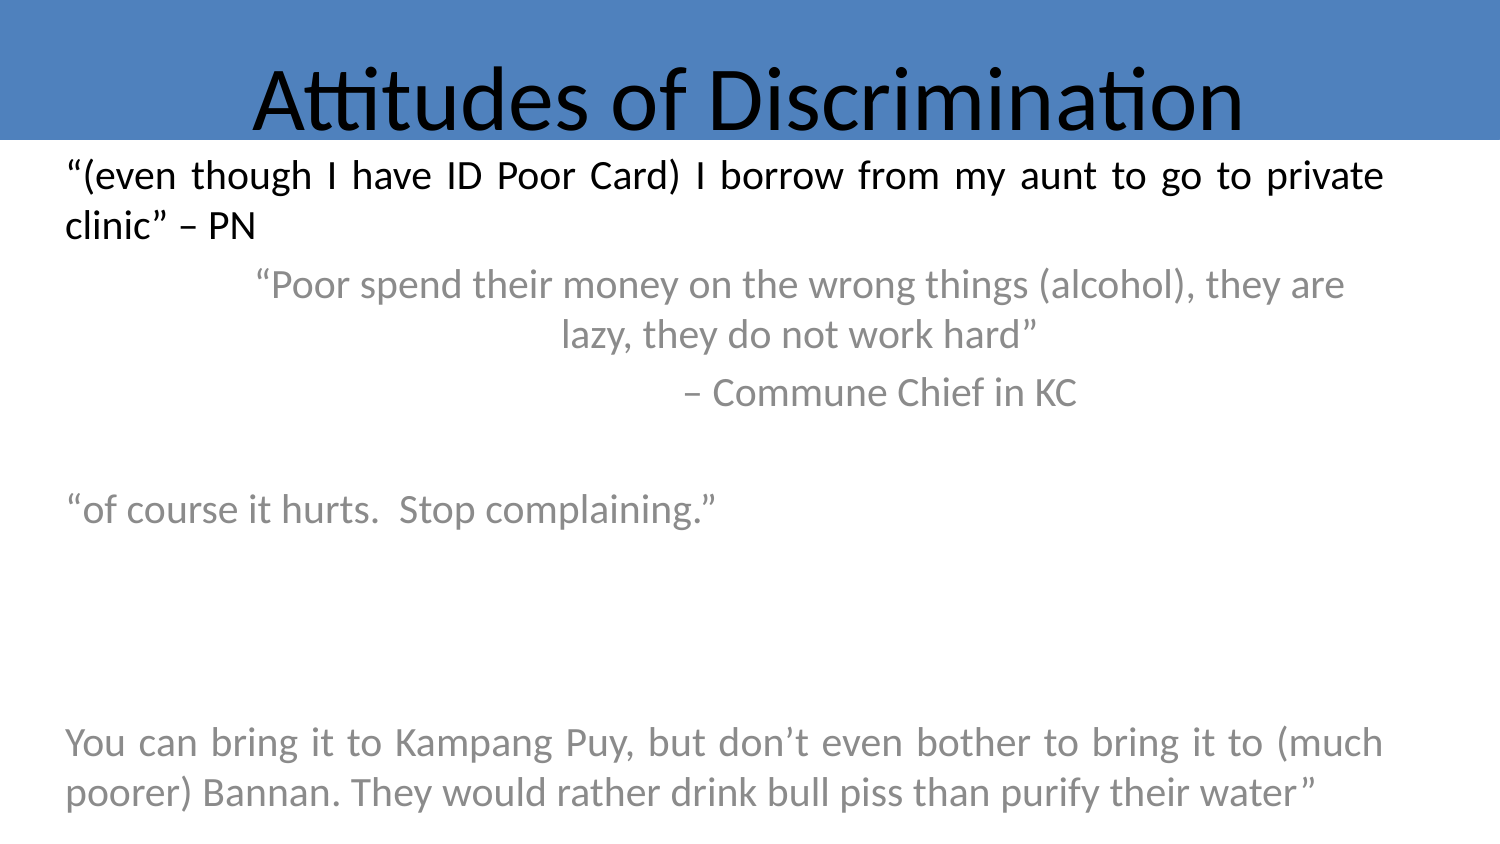

Attitudes of Discrimination
“(even though I have ID Poor Card) I borrow from my aunt to go to private clinic” – PN
“Poor spend their money on the wrong things (alcohol), they are lazy, they do not work hard”
	 – Commune Chief in KC

“of course it hurts.  Stop complaining.”

You can bring it to Kampang Puy, but don’t even bother to bring it to (much poorer) Bannan. They would rather drink bull piss than purify their water”